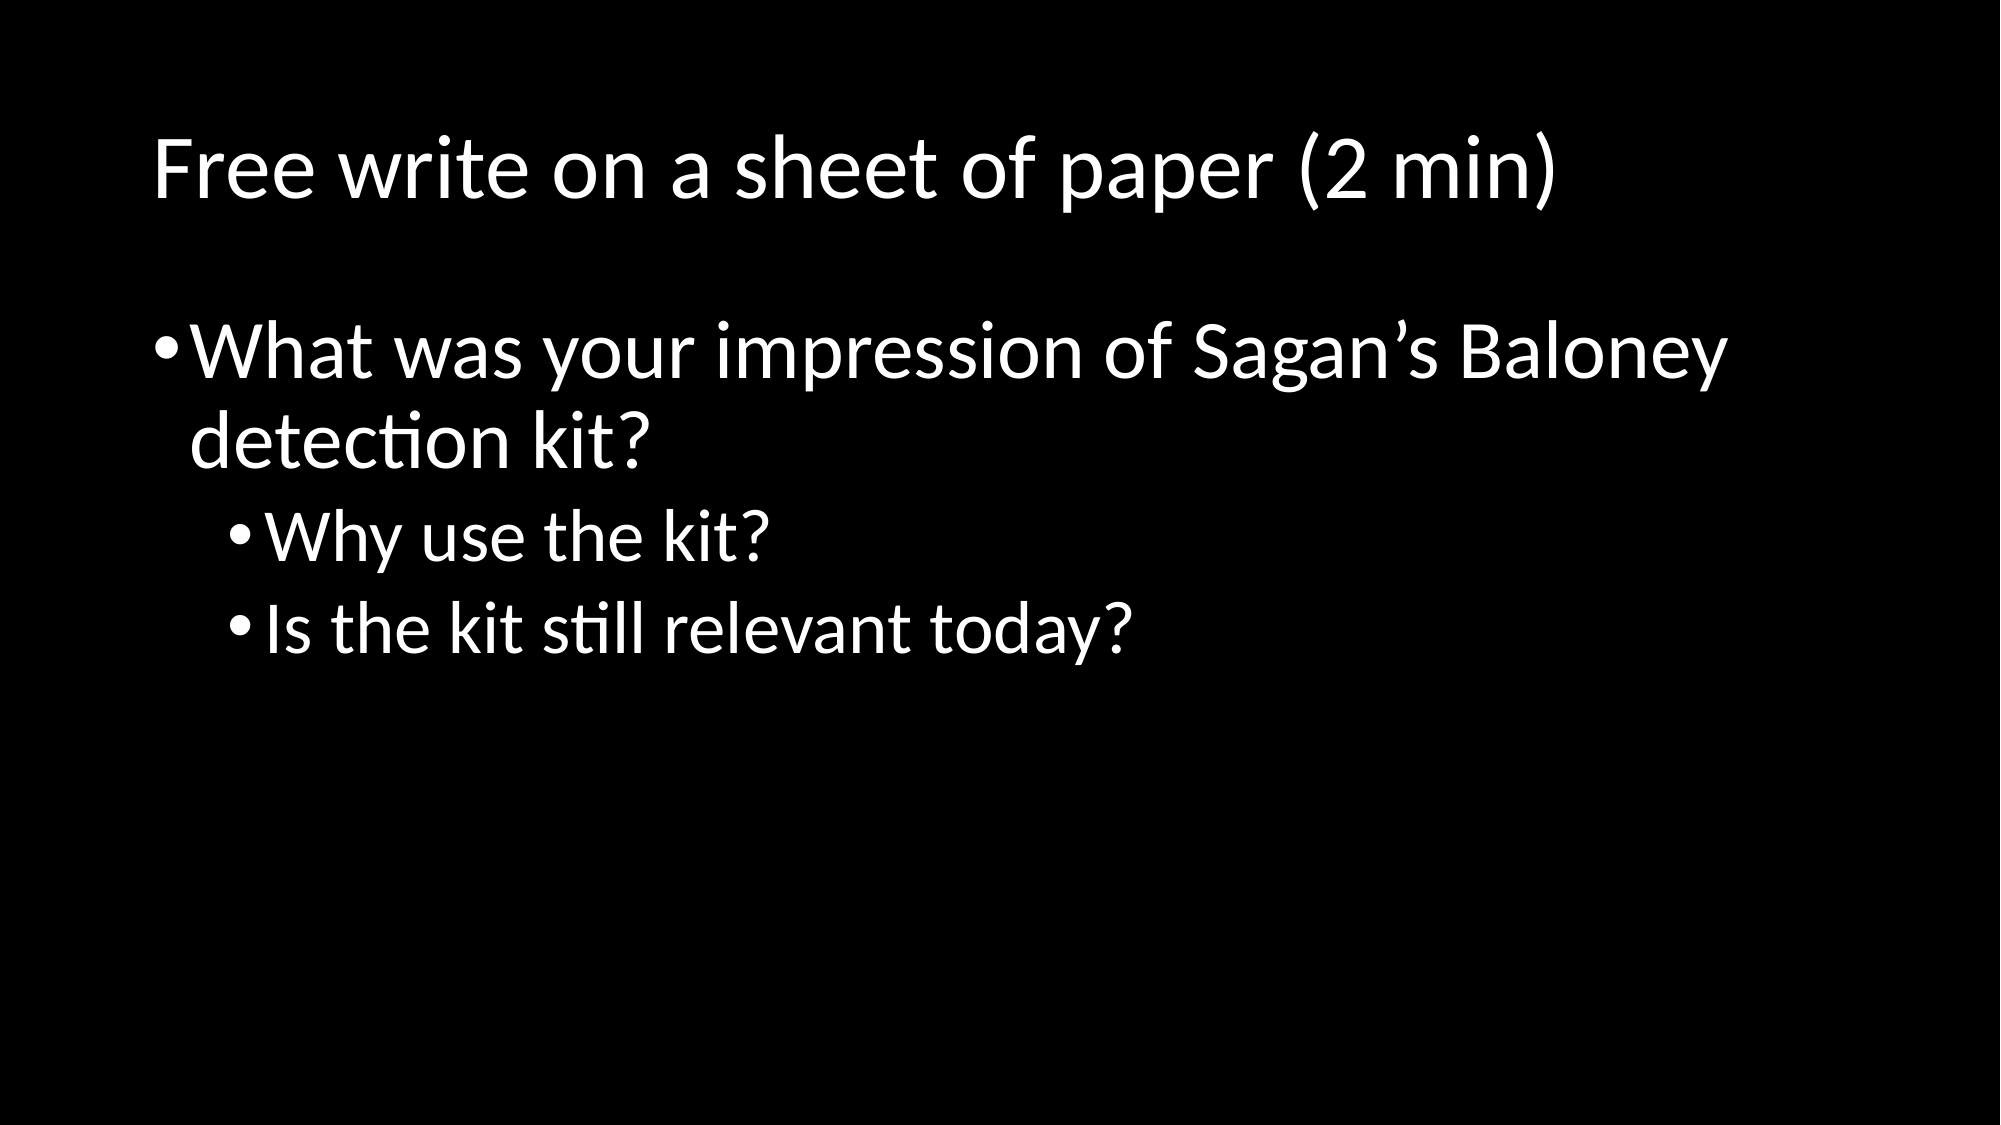

# Free write on a sheet of paper (2 min)
What was your impression of Sagan’s Baloney detection kit?
Why use the kit?
Is the kit still relevant today?